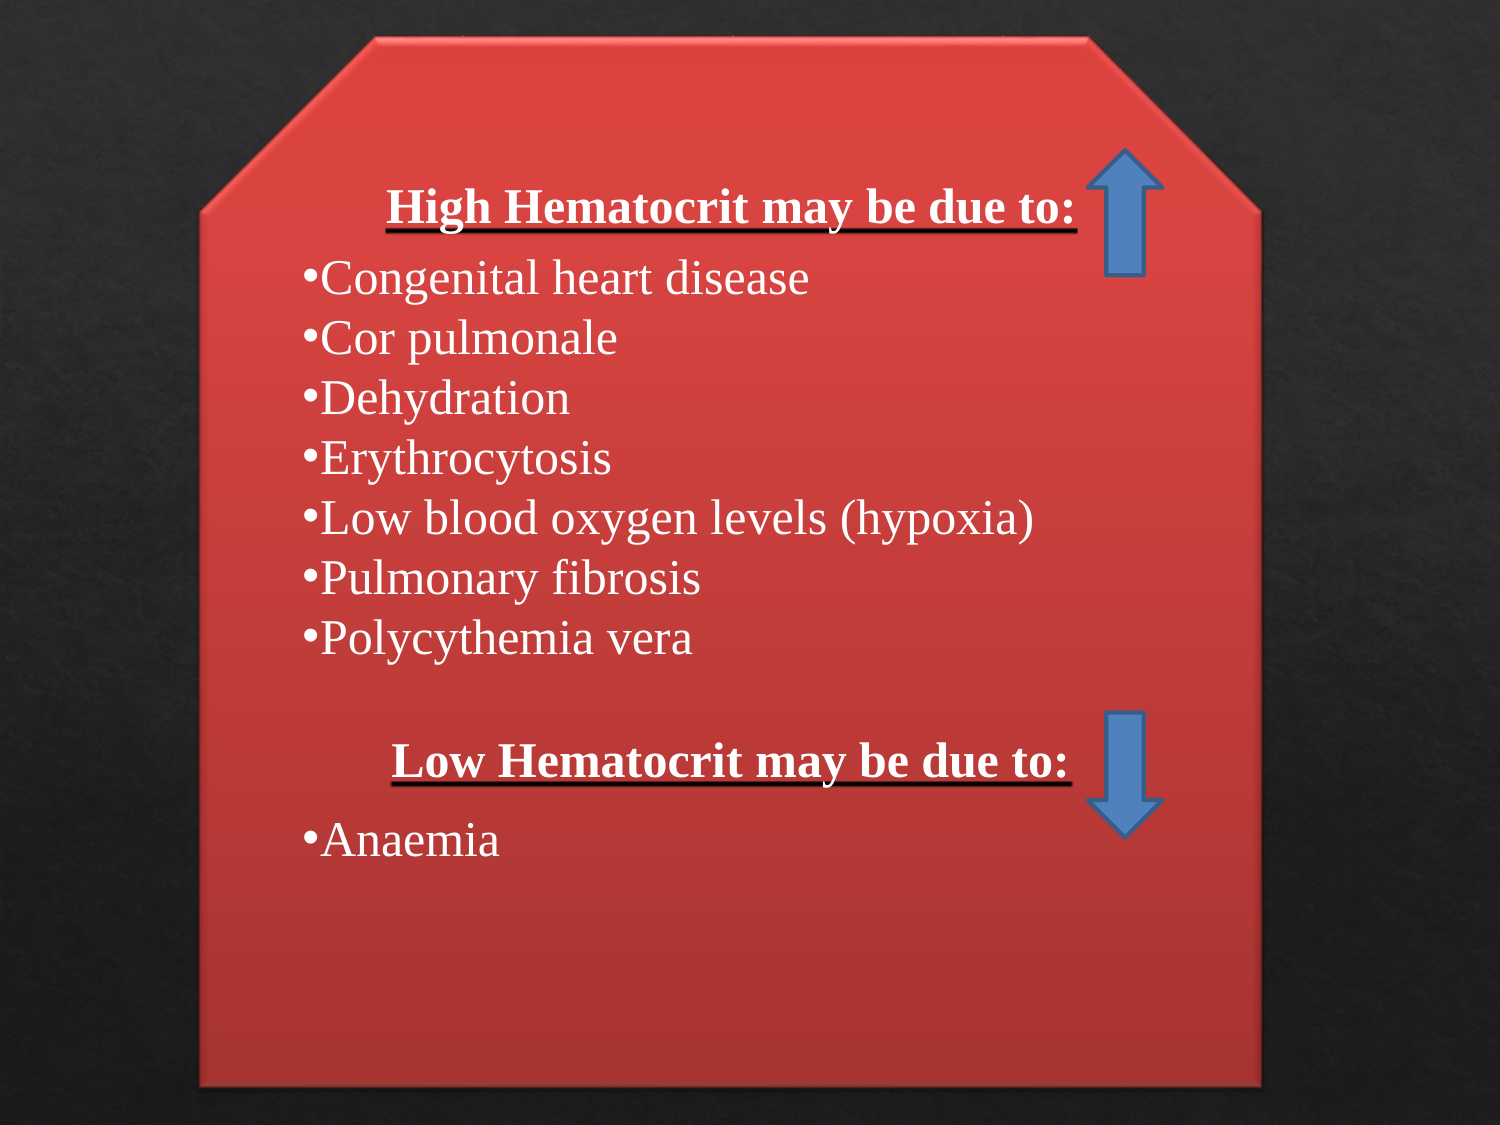

High Hematocrit may be due to:
Congenital heart disease
Cor pulmonale
Dehydration
Erythrocytosis
Low blood oxygen levels (hypoxia)
Pulmonary fibrosis
Polycythemia vera

Low Hematocrit may be due to:
Anaemia